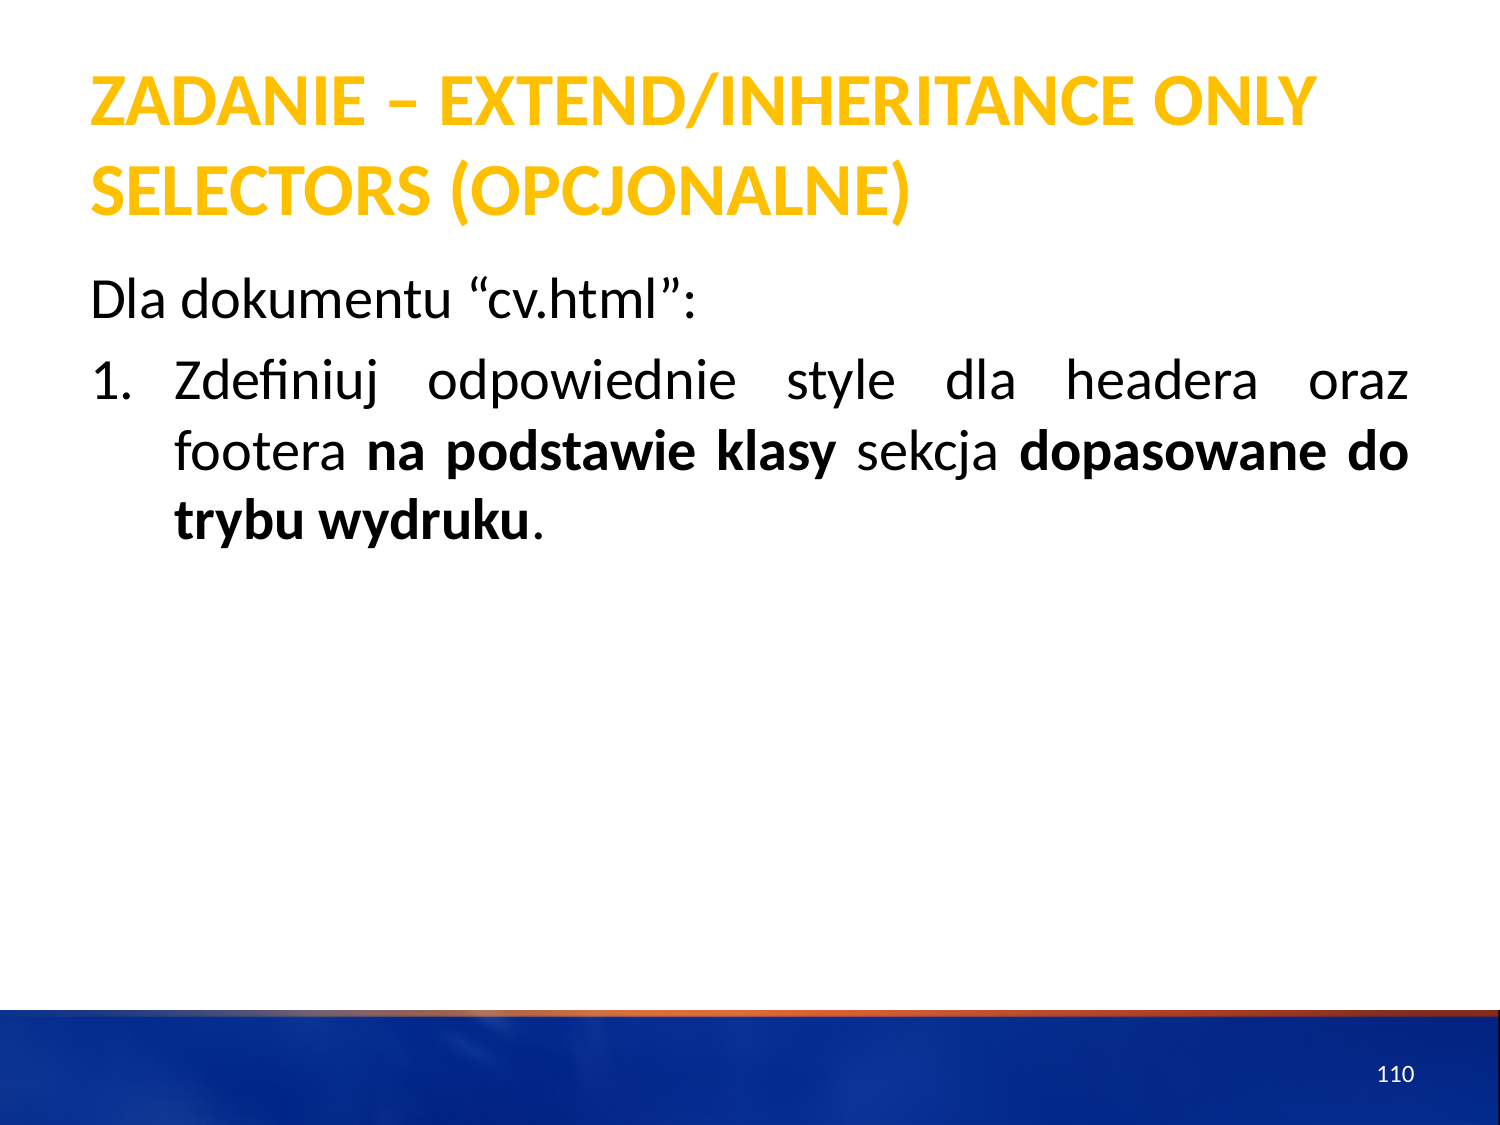

# ZADANIE – Extend/Inheritance Only Selectors (opcjonalne)
Dla dokumentu “cv.html”:
Zdefiniuj odpowiednie style dla headera oraz footera na podstawie klasy sekcja dopasowane do trybu wydruku.
110